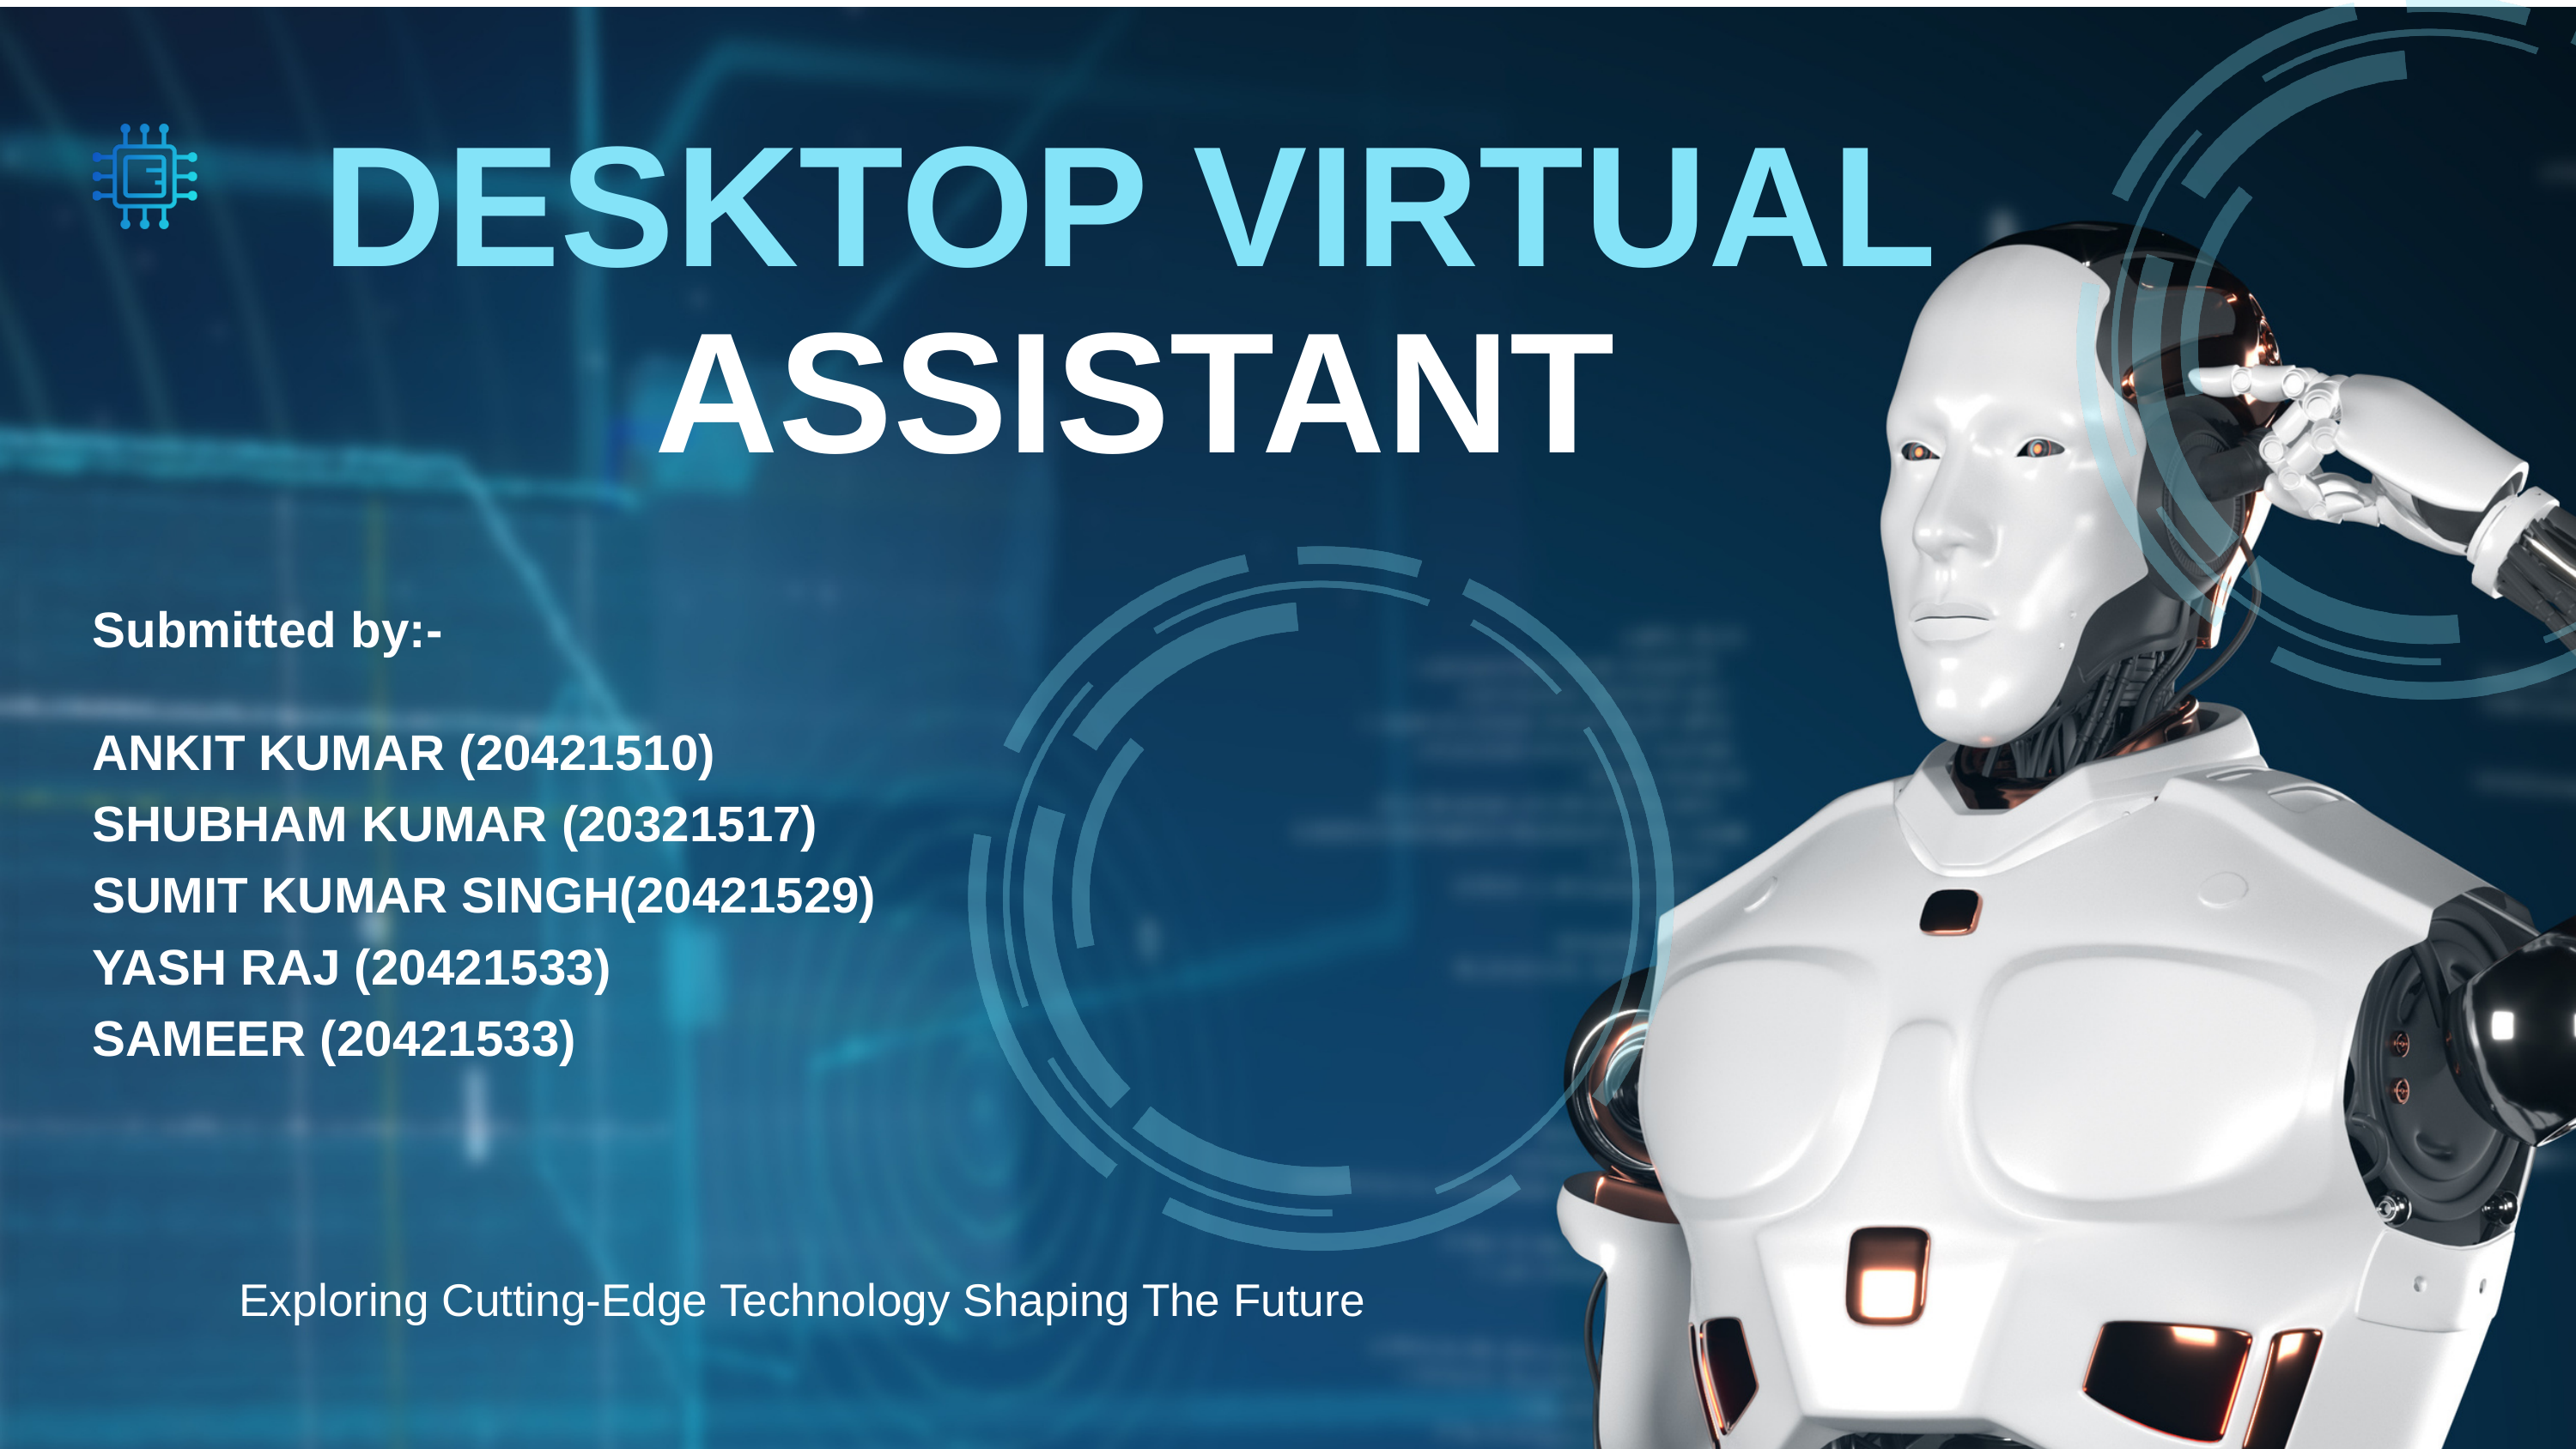

DESKTOP VIRTUAL

ASSISTANT

Submitted by:-
ANKIT KUMAR (20421510)
SHUBHAM KUMAR (20321517)
SUMIT KUMAR SINGH(20421529)
YASH RAJ (20421533)
SAMEER (20421533)
Exploring Cutting-Edge Technology Shaping The Future